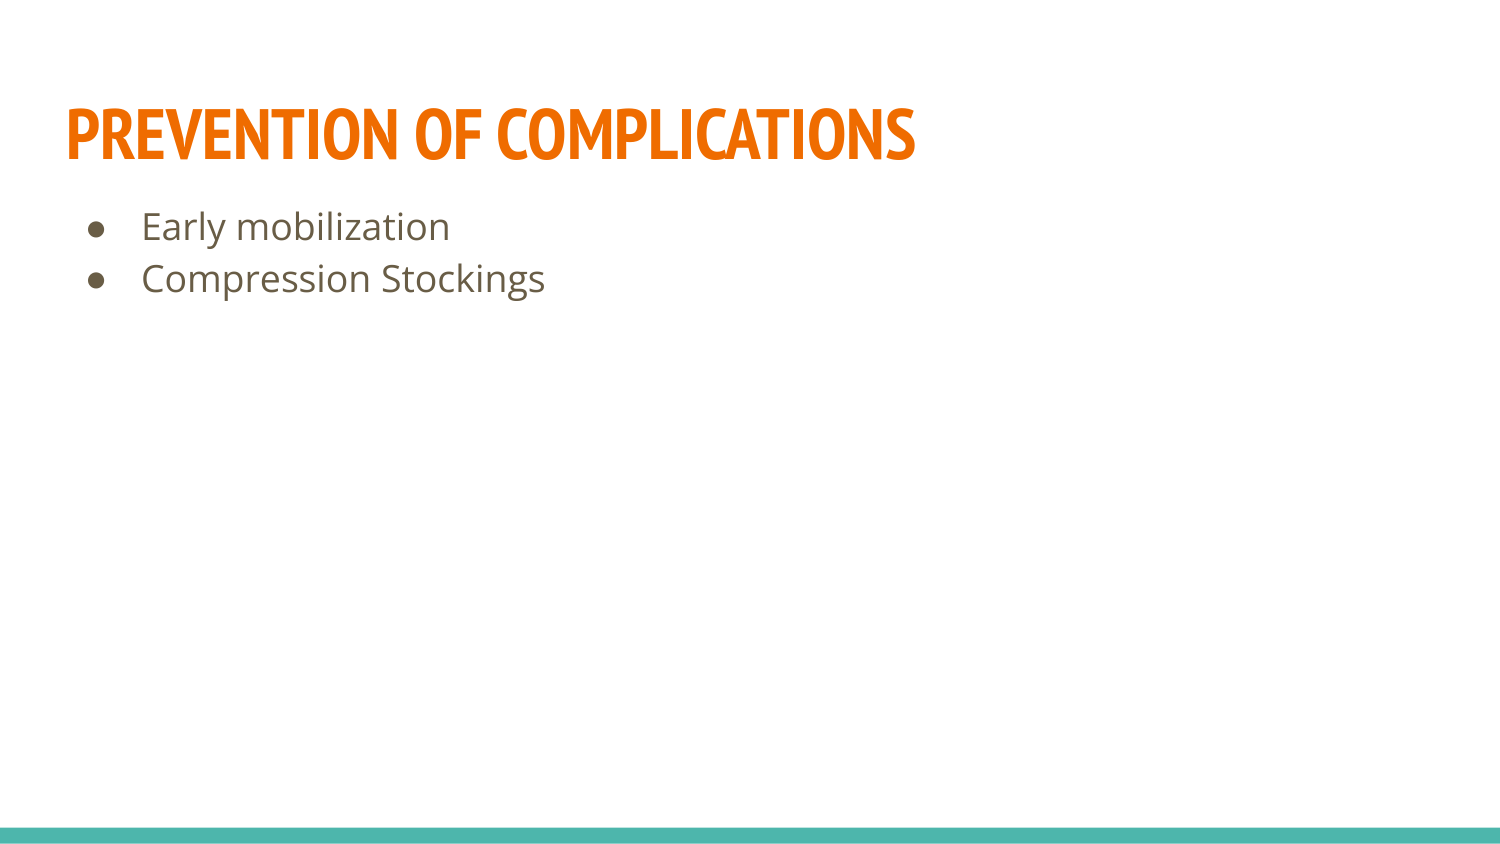

# PREVENTION OF COMPLICATIONS

Early mobilization
Compression Stockings